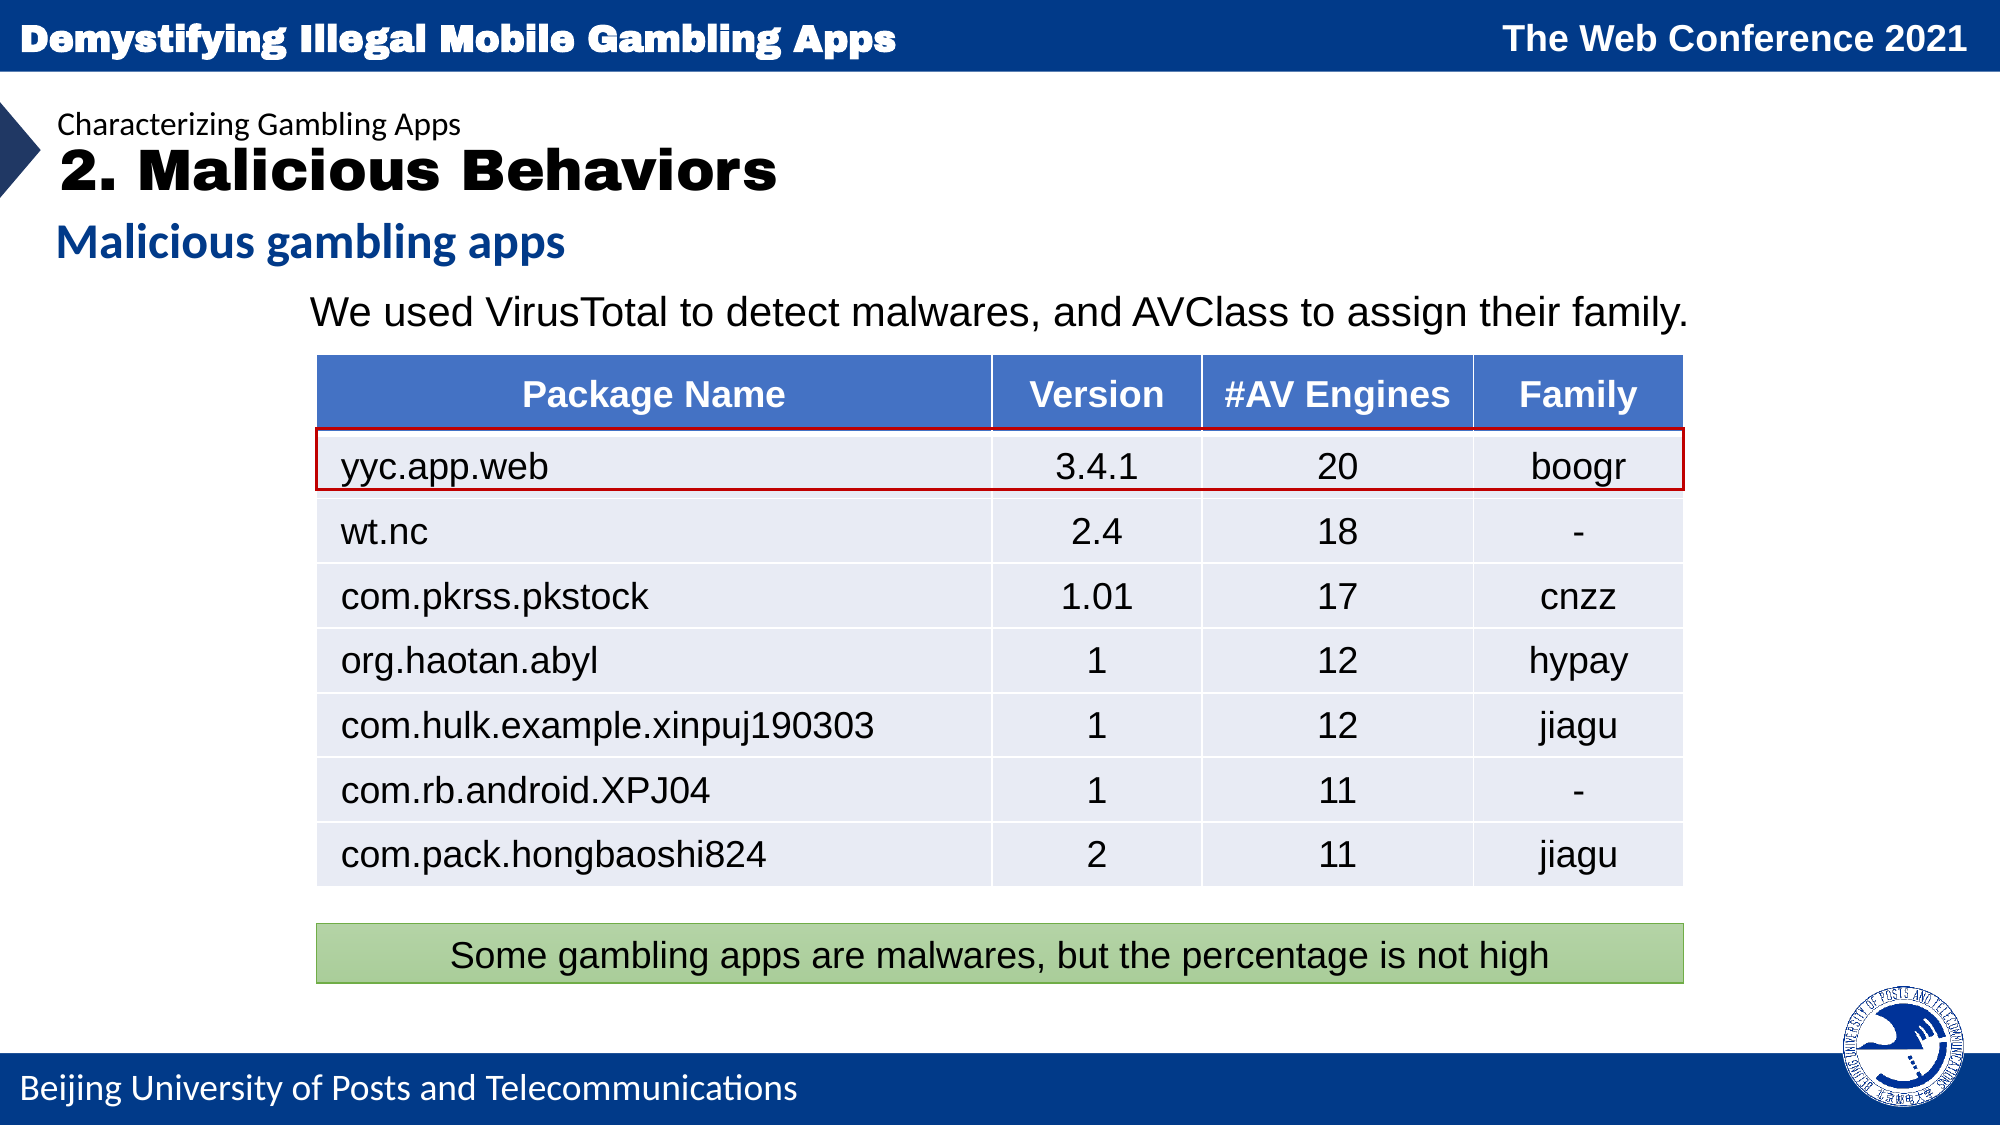

Characterizing Gambling Apps
2. Malicious Behaviors

Malicious gambling apps
We used VirusTotal to detect malwares, and AVClass to assign their family.
| Package Name | Version | #AV Engines | Family |
| --- | --- | --- | --- |
| yyc.app.web | 3.4.1 | 20 | boogr |
| wt.nc | 2.4 | 18 | - |
| com.pkrss.pkstock | 1.01 | 17 | cnzz |
| org.haotan.abyl | 1 | 12 | hypay |
| com.hulk.example.xinpuj190303 | 1 | 12 | jiagu |
| com.rb.android.XPJ04 | 1 | 11 | - |
| com.pack.hongbaoshi824 | 2 | 11 | jiagu |

Some gambling apps are malwares, but the percentage is not high